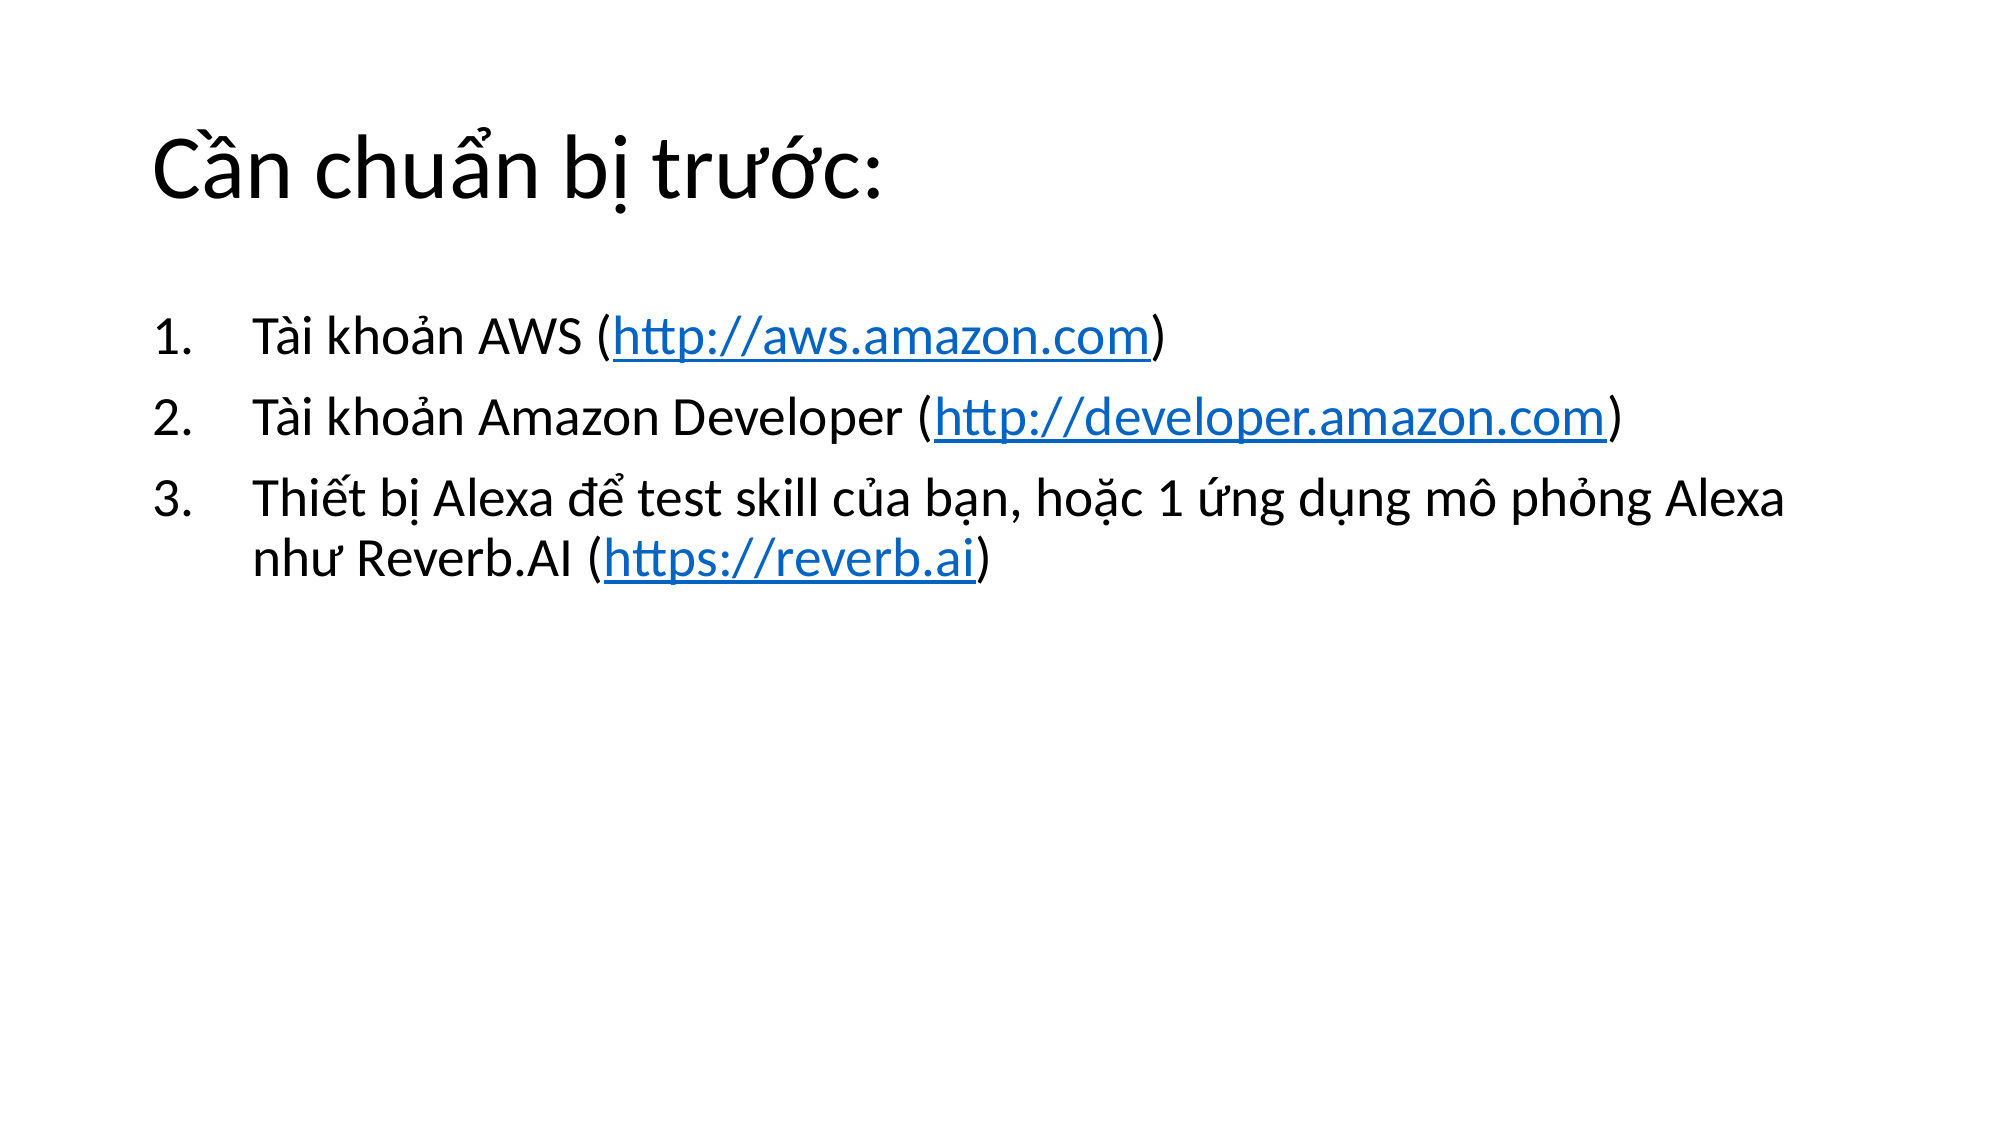

# Cần chuẩn bị trước:
Tài khoản AWS (http://aws.amazon.com)
Tài khoản Amazon Developer (http://developer.amazon.com)
Thiết bị Alexa để test skill của bạn, hoặc 1 ứng dụng mô phỏng Alexa như Reverb.AI (https://reverb.ai)